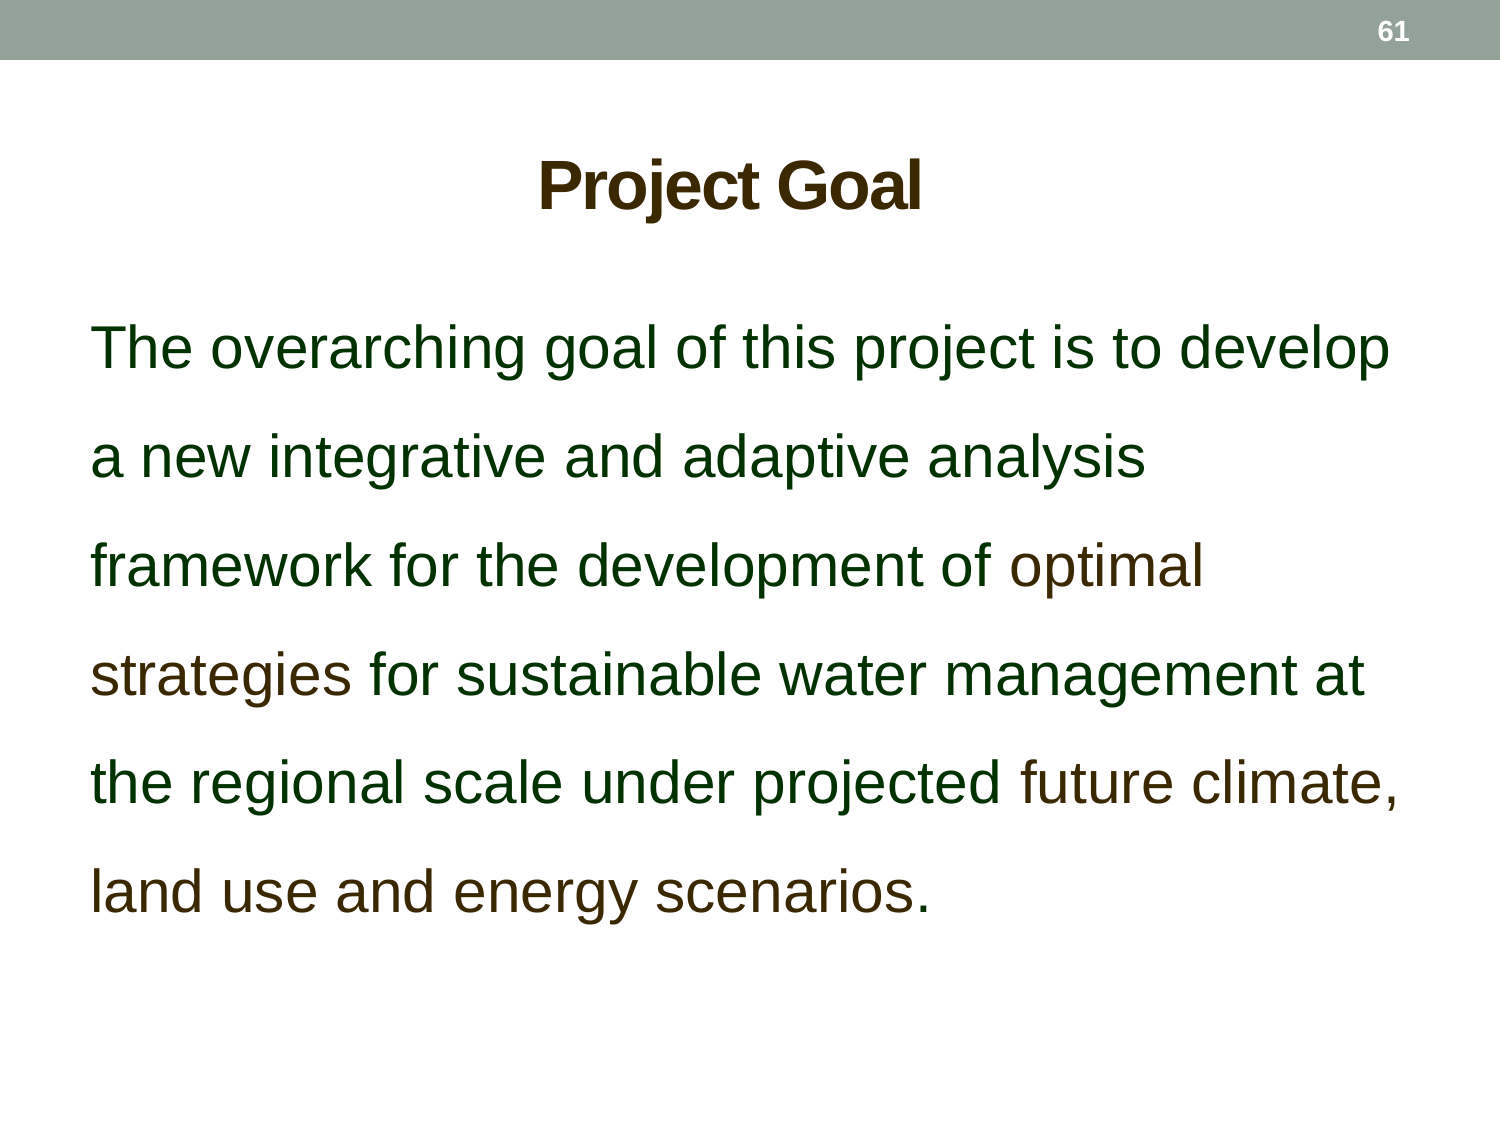

61
# Project Goal
The overarching goal of this project is to develop a new integrative and adaptive analysis framework for the development of optimal strategies for sustainable water management at the regional scale under projected future climate, land use and energy scenarios.